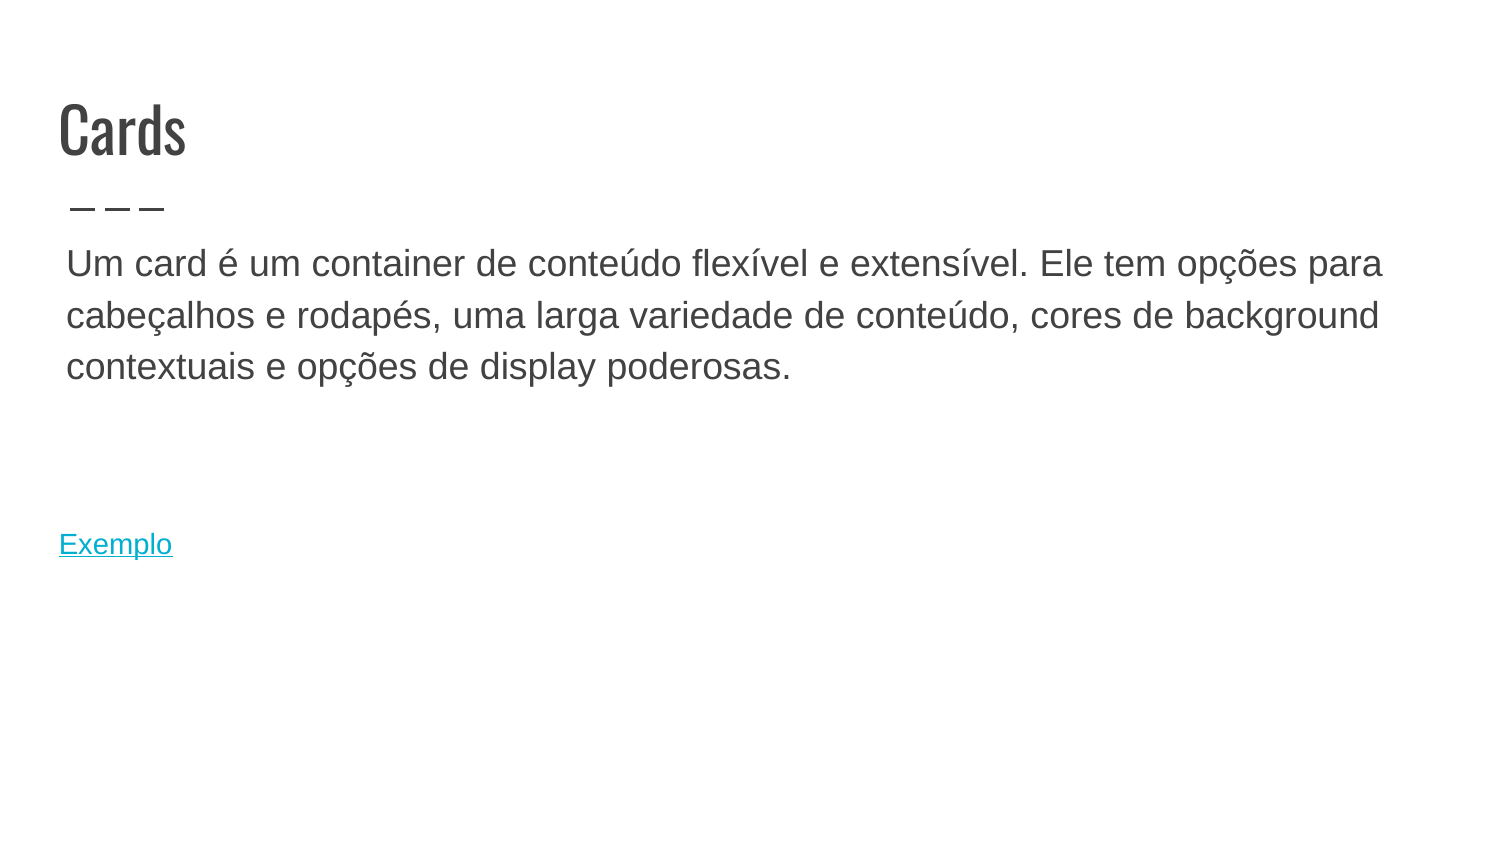

# Cards
Um card é um container de conteúdo flexível e extensível. Ele tem opções para cabeçalhos e rodapés, uma larga variedade de conteúdo, cores de background contextuais e opções de display poderosas.
Exemplo